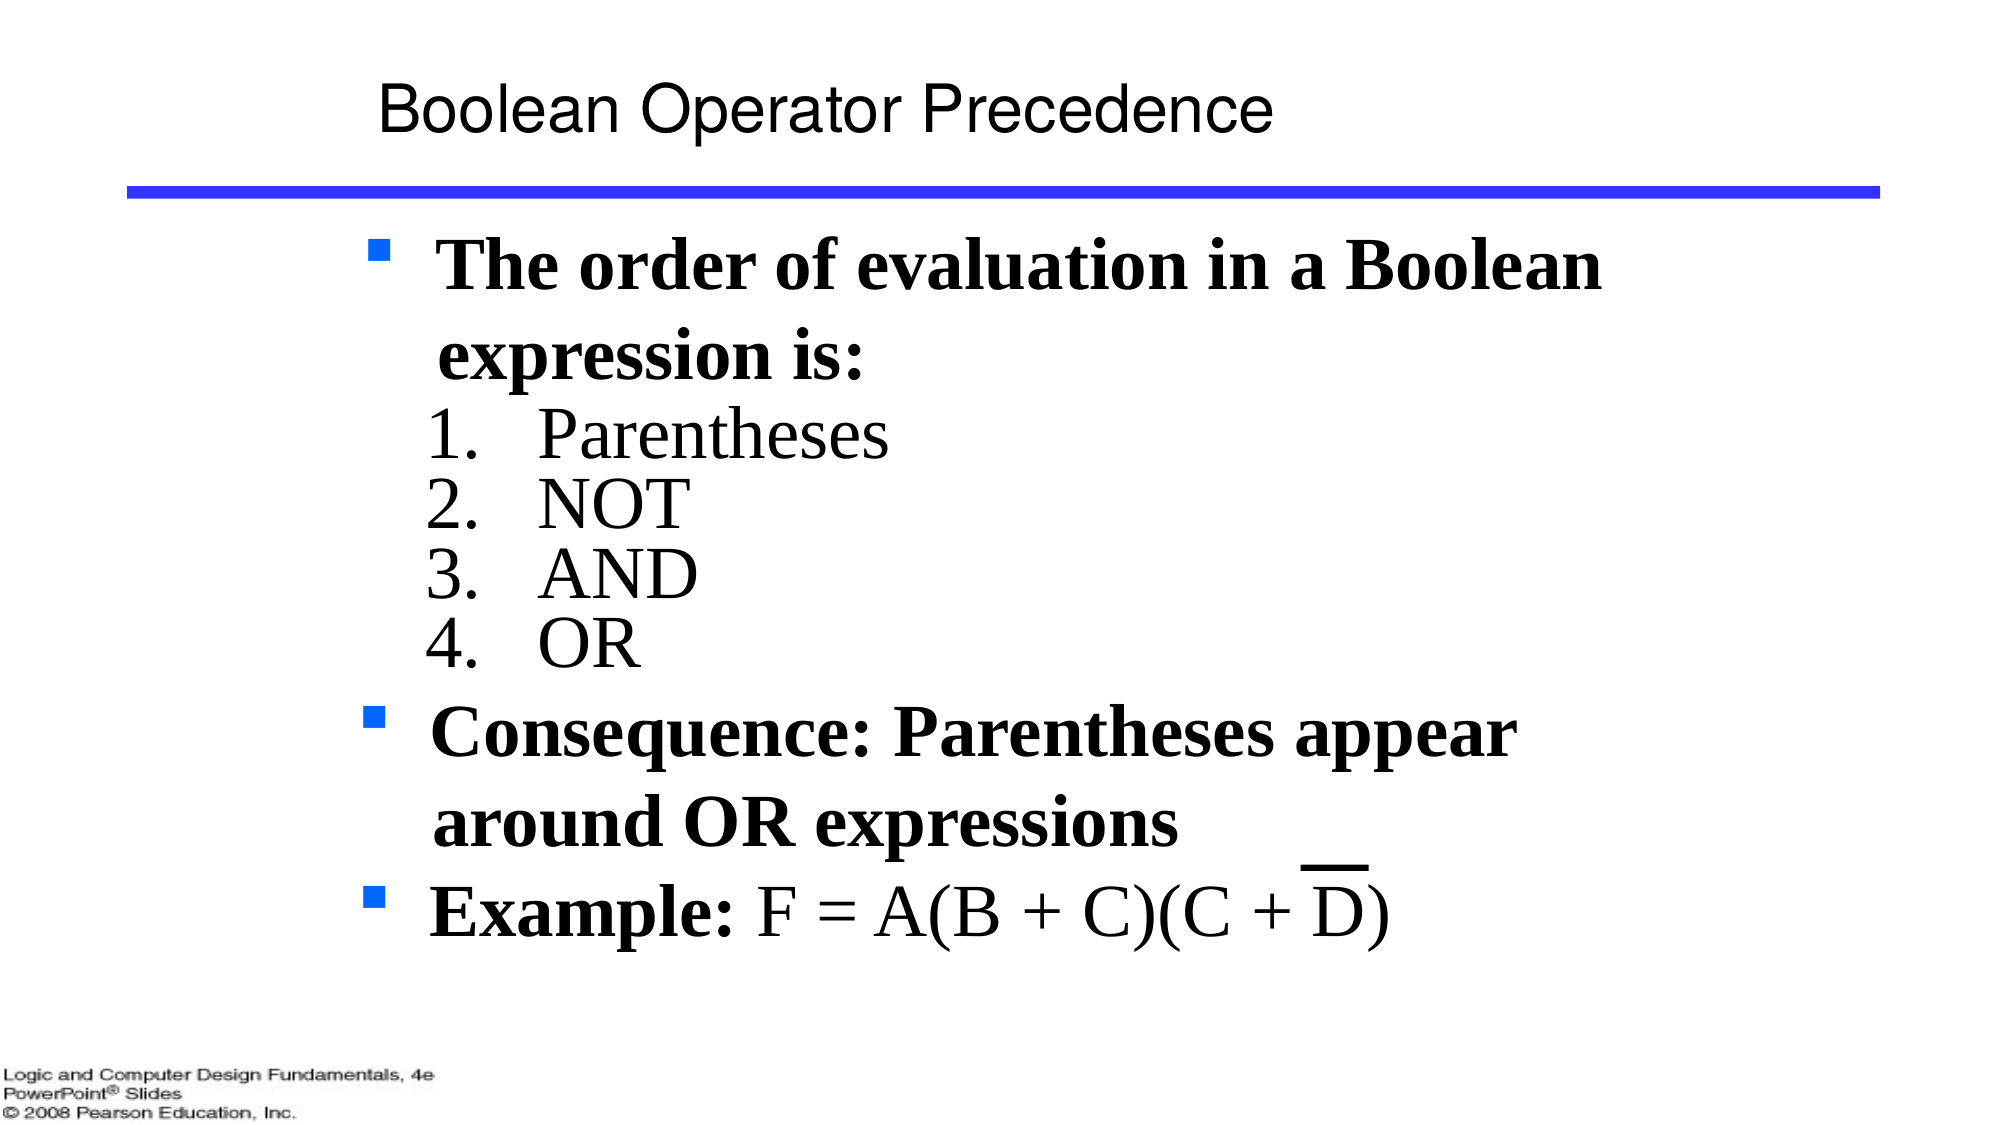

# Boolean Operator Precedence
  The order of evaluation in a Boolean
    expression is:
1.
Parentheses
2.
NOT
3.
AND
4.
OR
  Consequence: Parentheses appear
    around OR expressions
  Example: F = A(B + C)(C + D)